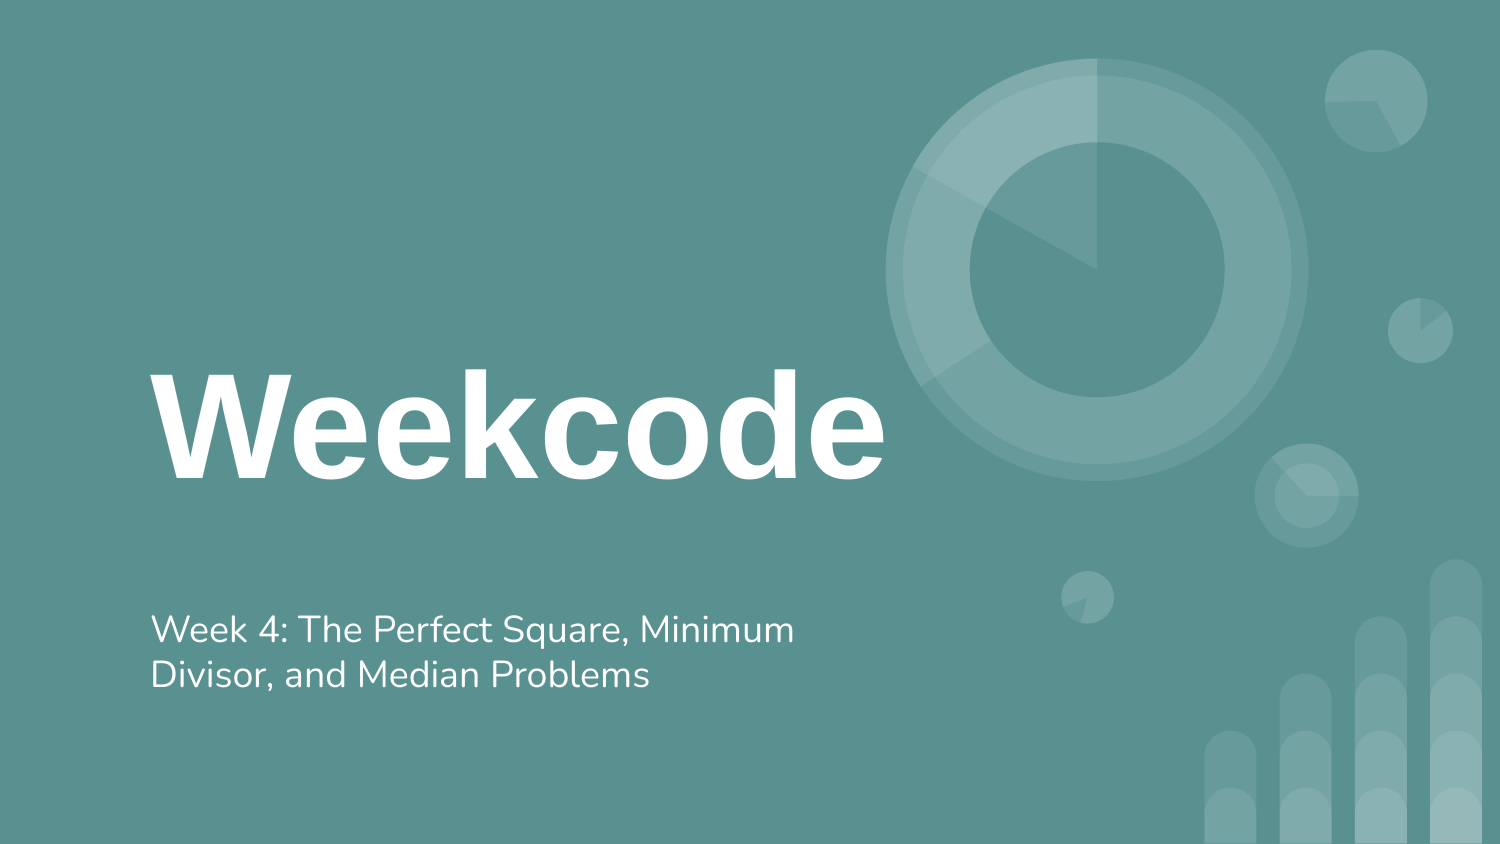

# Weekcode
Week 4: The Perfect Square, Minimum Divisor, and Median Problems